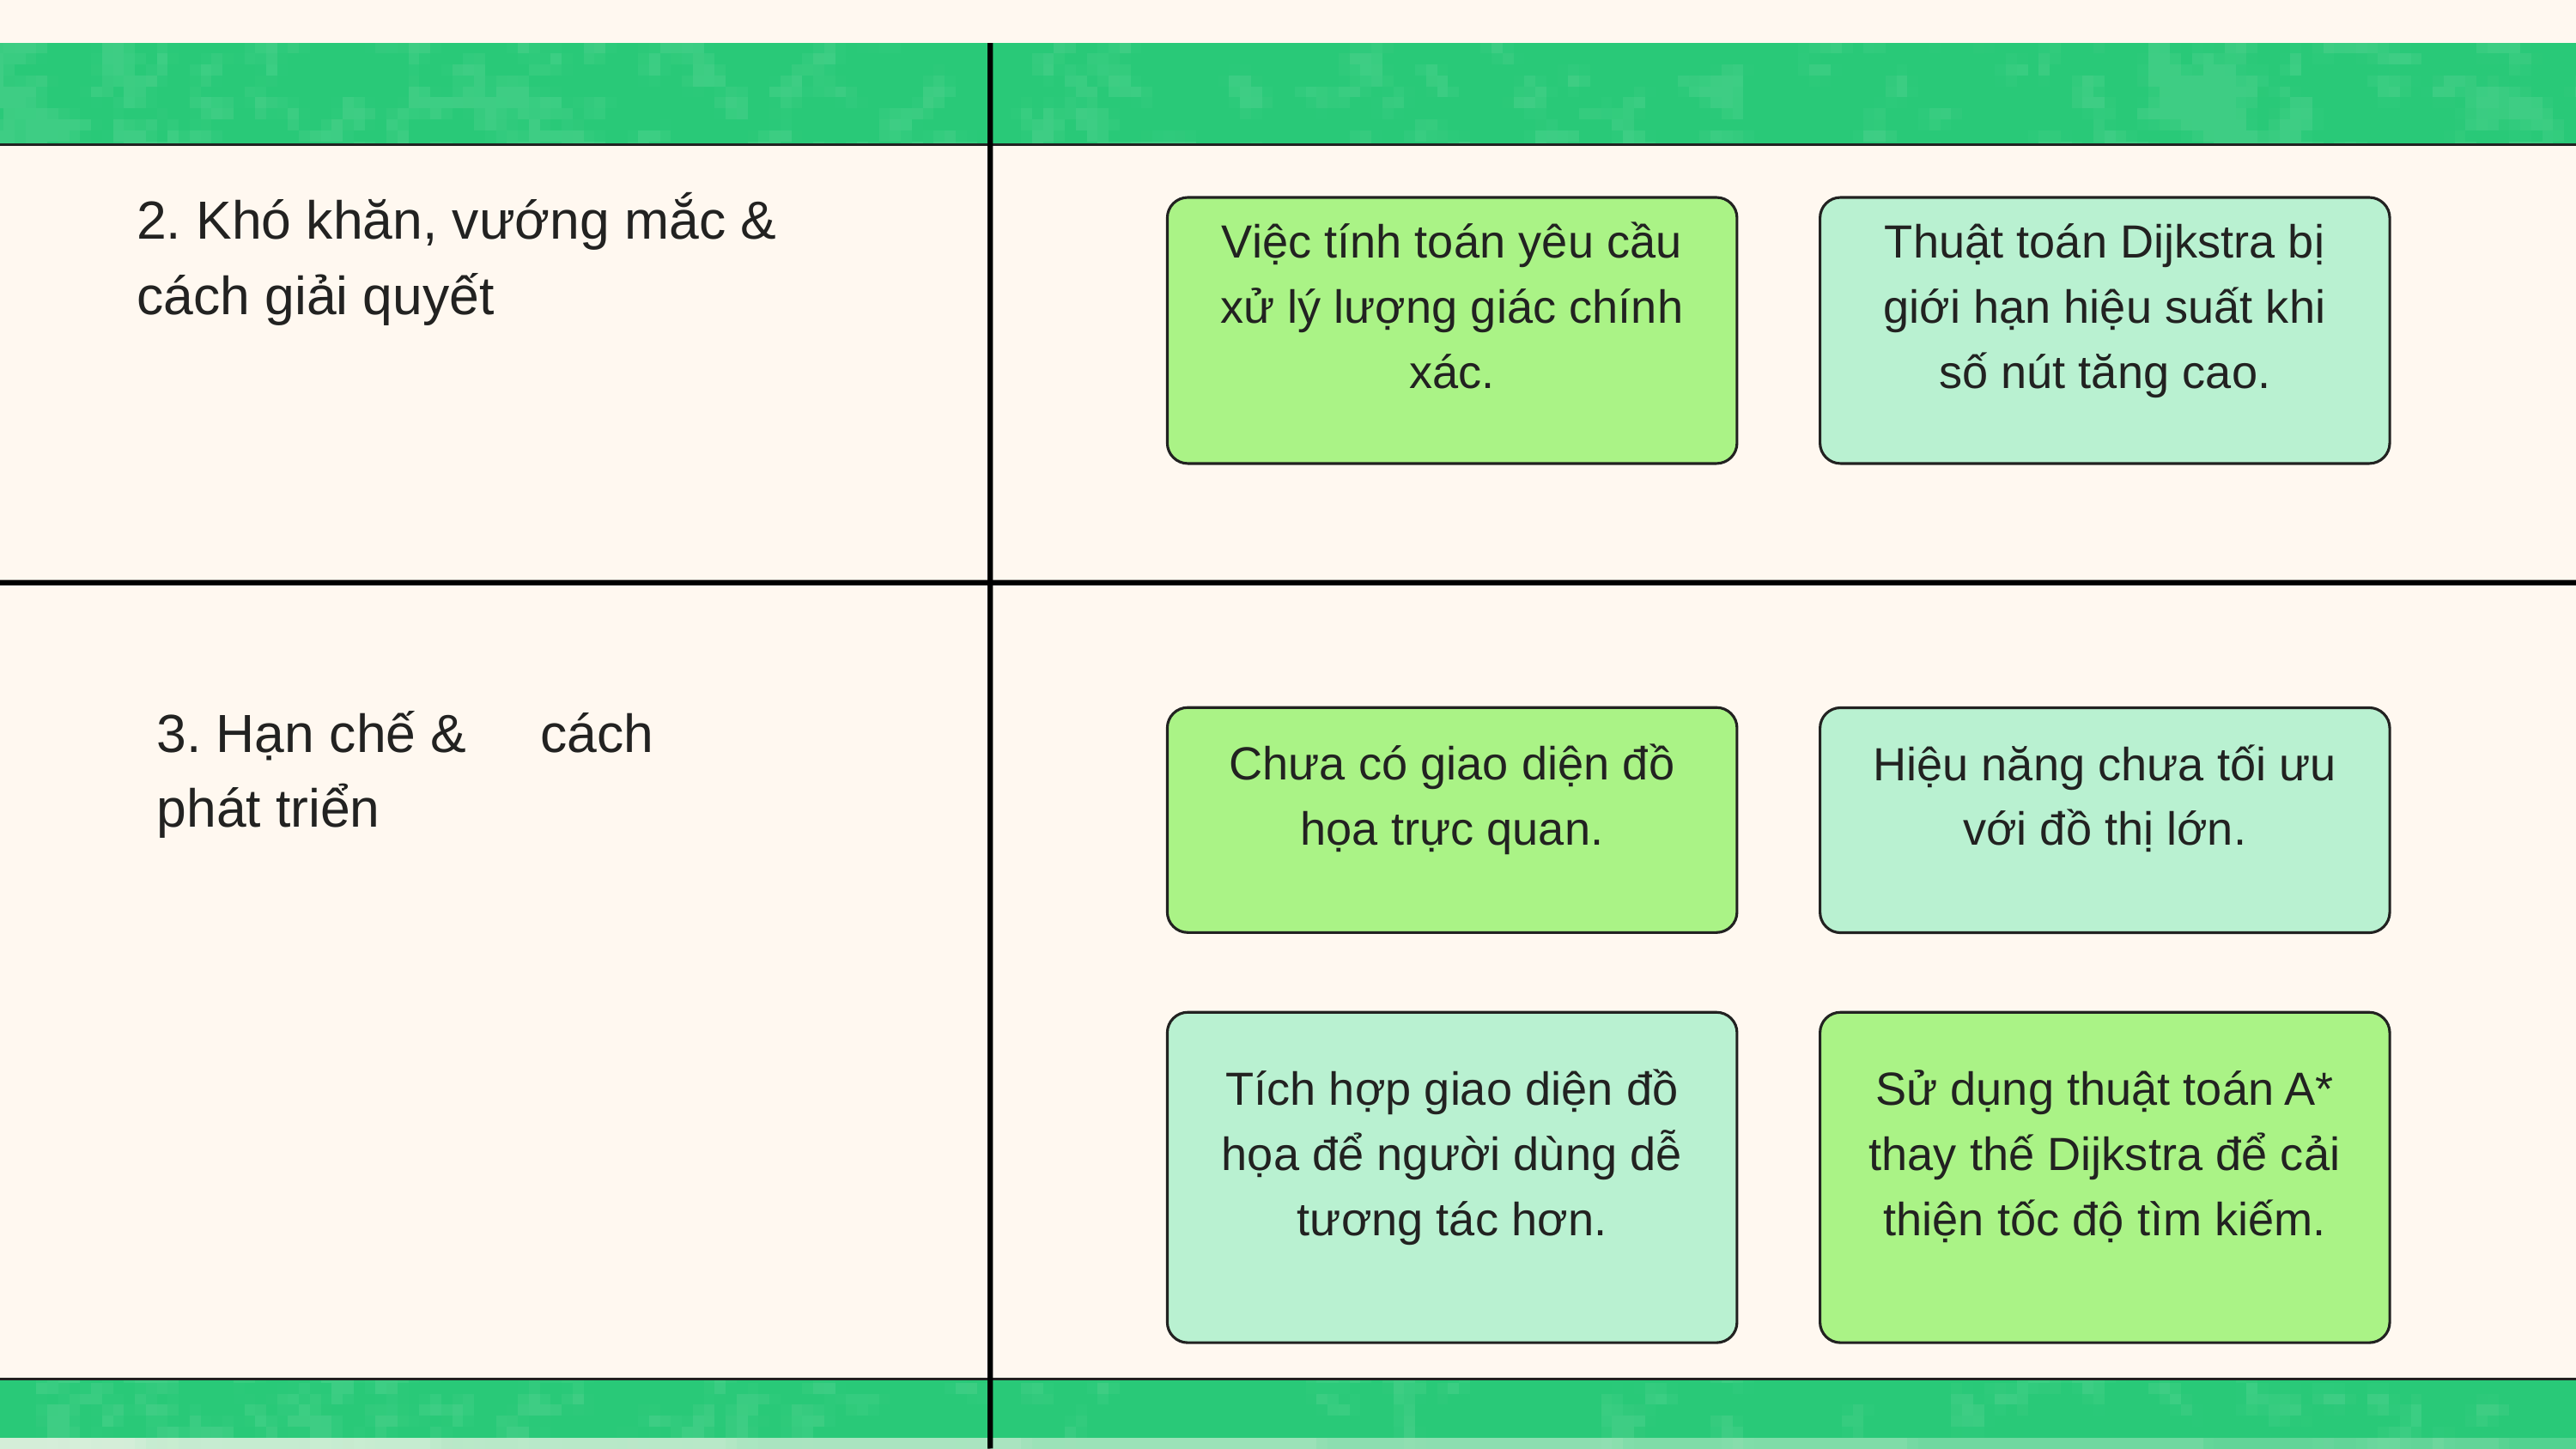

2. Khó khăn, vướng mắc & cách giải quyết

Việc tính toán yêu cầu xử lý lượng giác chính xác.

Thuật toán Dijkstra bị giới hạn hiệu suất khi số nút tăng cao.

3. Hạn chế &     cách phát triển

Chưa có giao diện đồ họa trực quan.

Hiệu năng chưa tối ưu với đồ thị lớn.

Tích hợp giao diện đồ họa để người dùng dễ tương tác hơn.

Sử dụng thuật toán A* thay thế Dijkstra để cải thiện tốc độ tìm kiếm.